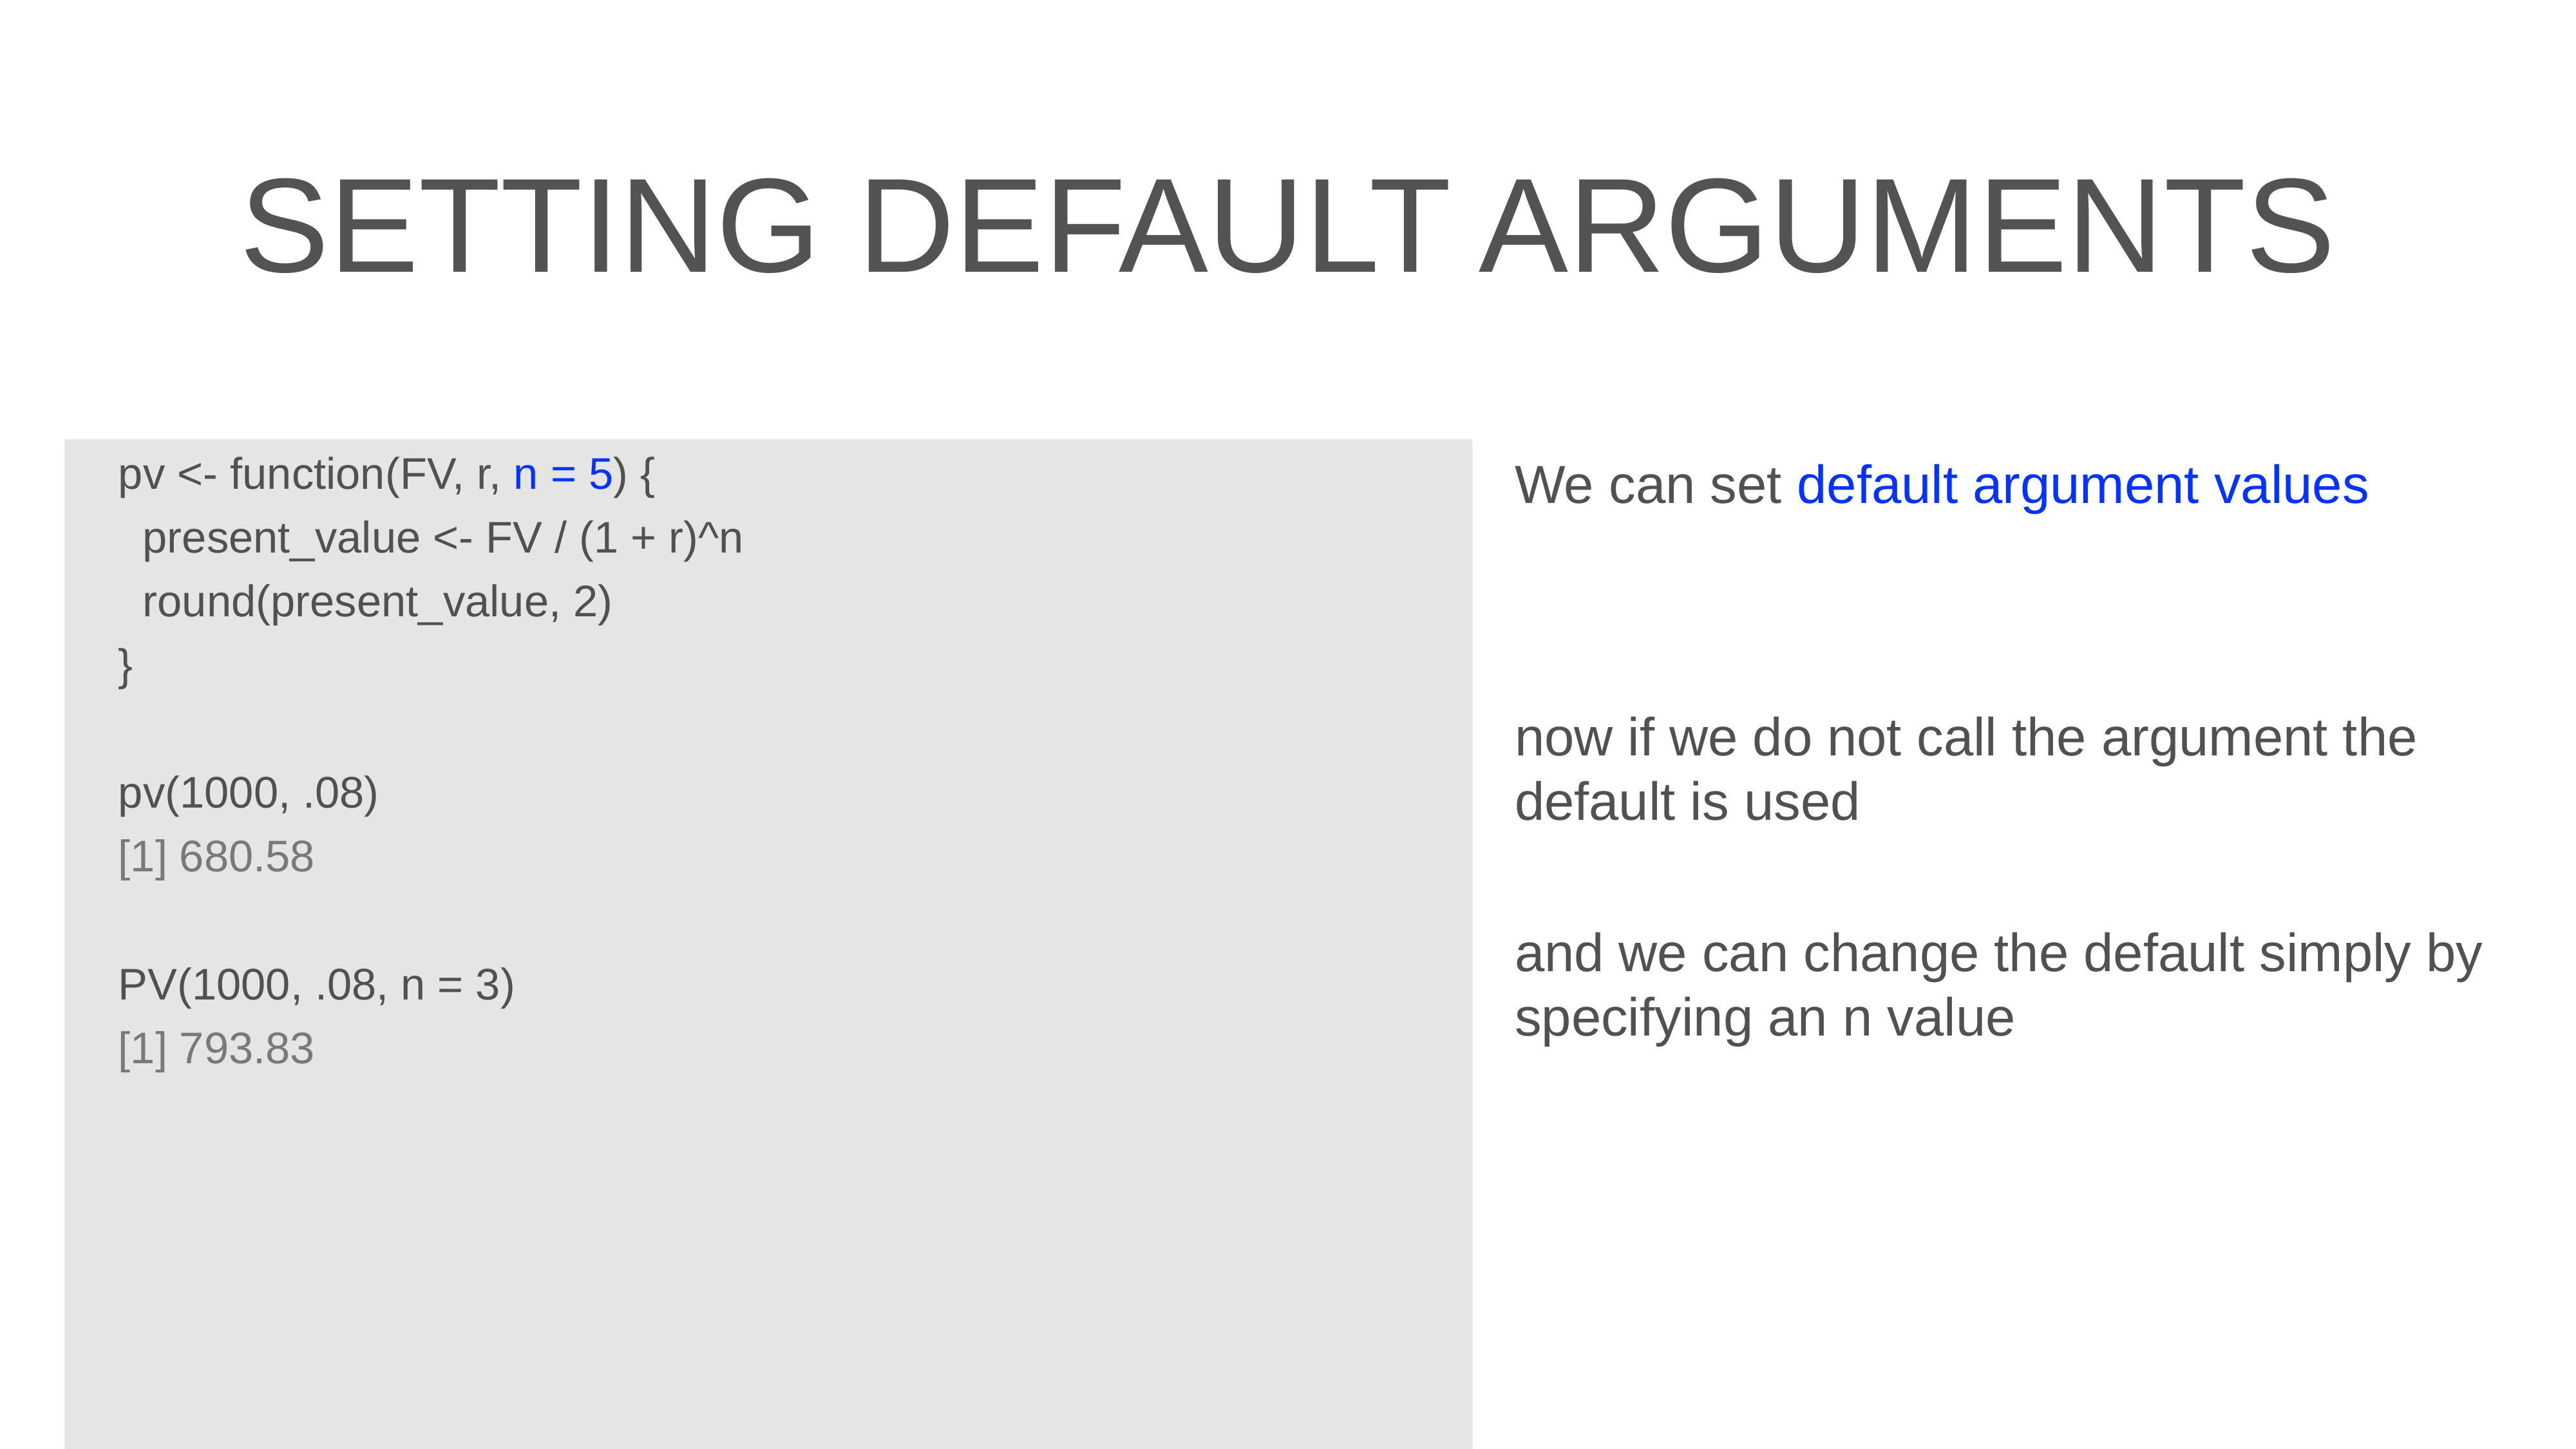

# setting default arguments
pv <- function(FV, r, n = 5) {
  present_value <- FV / (1 + r)^n
  round(present_value, 2)
}

pv(1000, .08)
[1] 680.58

PV(1000, .08, n = 3)
[1] 793.83
We can set default argument values
now if we do not call the argument the default is used
and we can change the default simply by specifying an n value